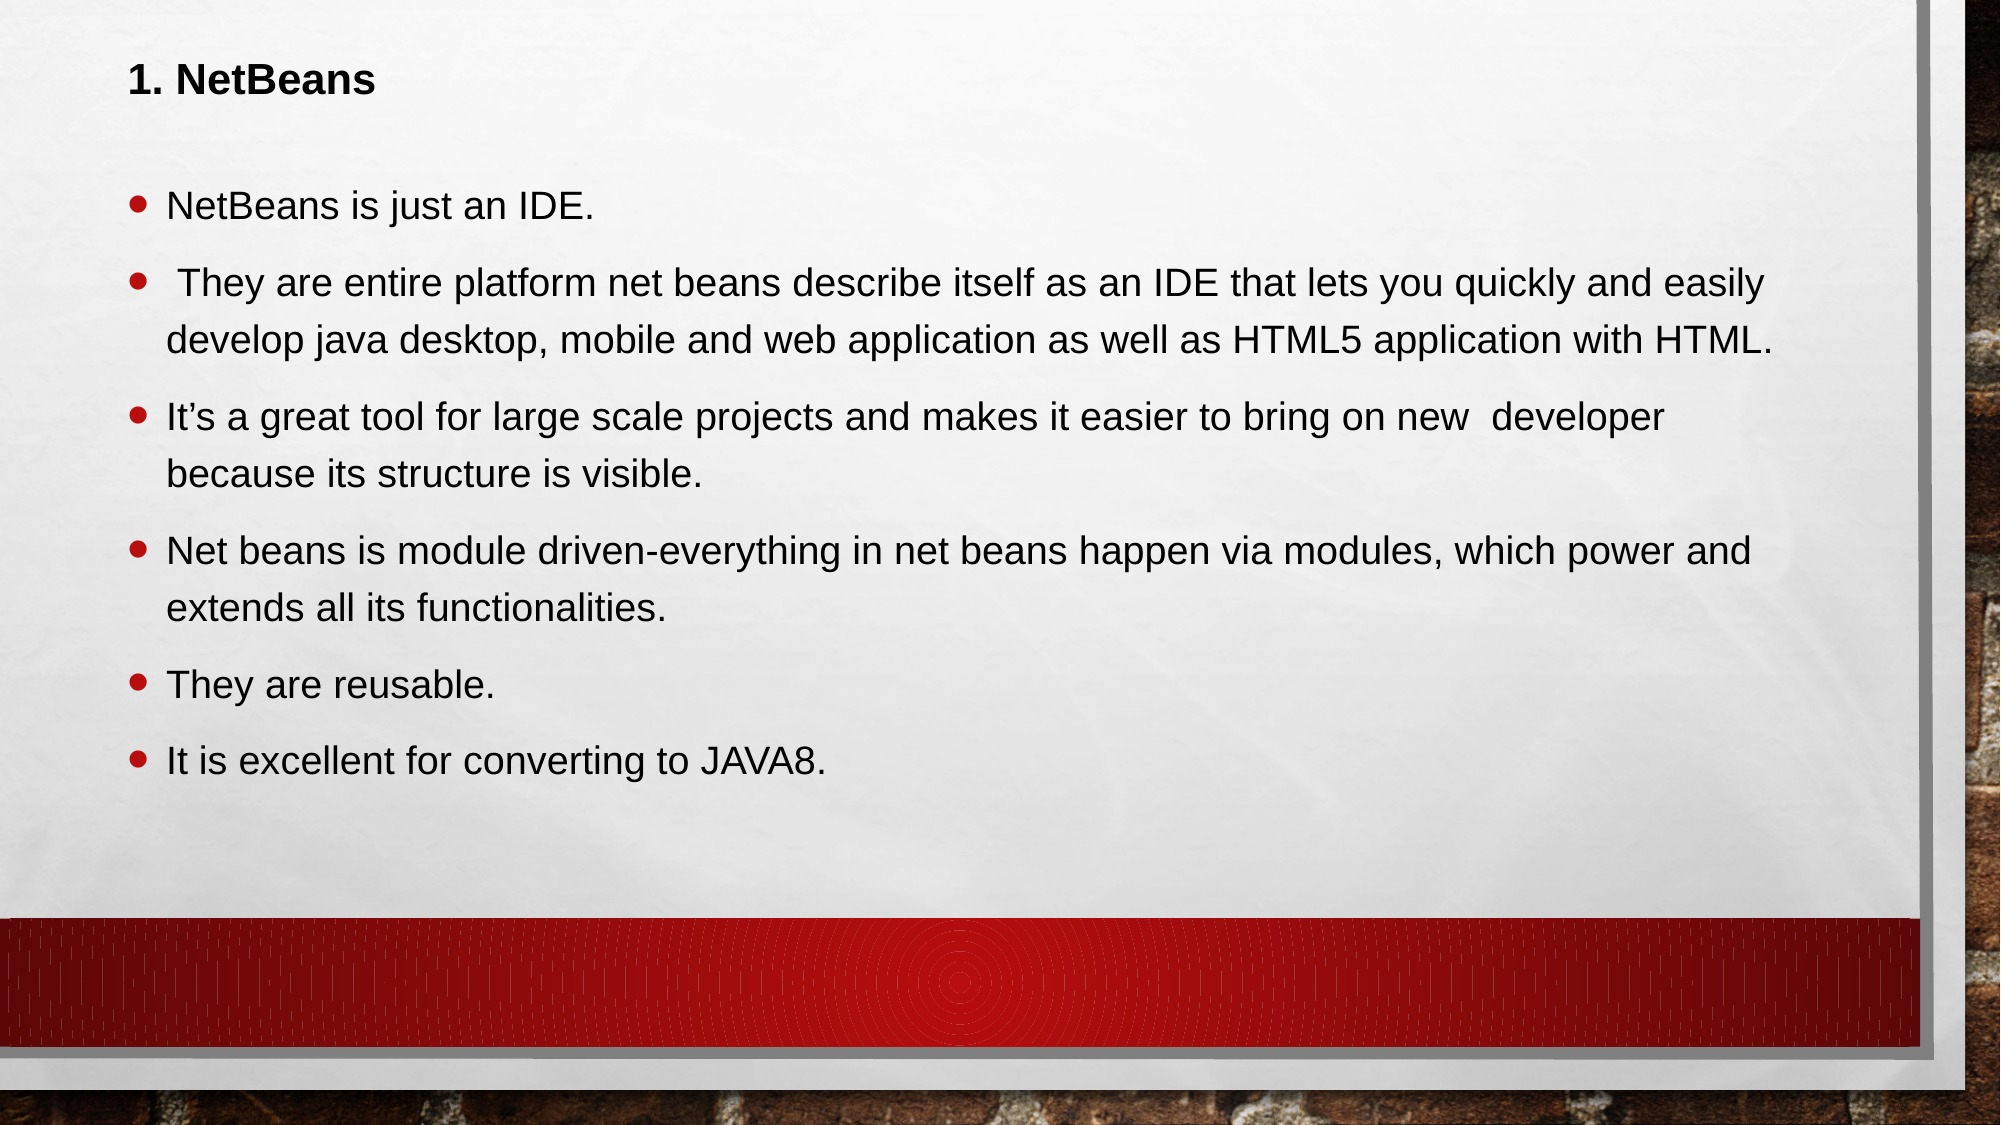

1. NetBeans
NetBeans is just an IDE.
 They are entire platform net beans describe itself as an IDE that lets you quickly and easily develop java desktop, mobile and web application as well as HTML5 application with HTML.
It’s a great tool for large scale projects and makes it easier to bring on new  developer because its structure is visible.
Net beans is module driven-everything in net beans happen via modules, which power and extends all its functionalities.
They are reusable.
It is excellent for converting to JAVA8.